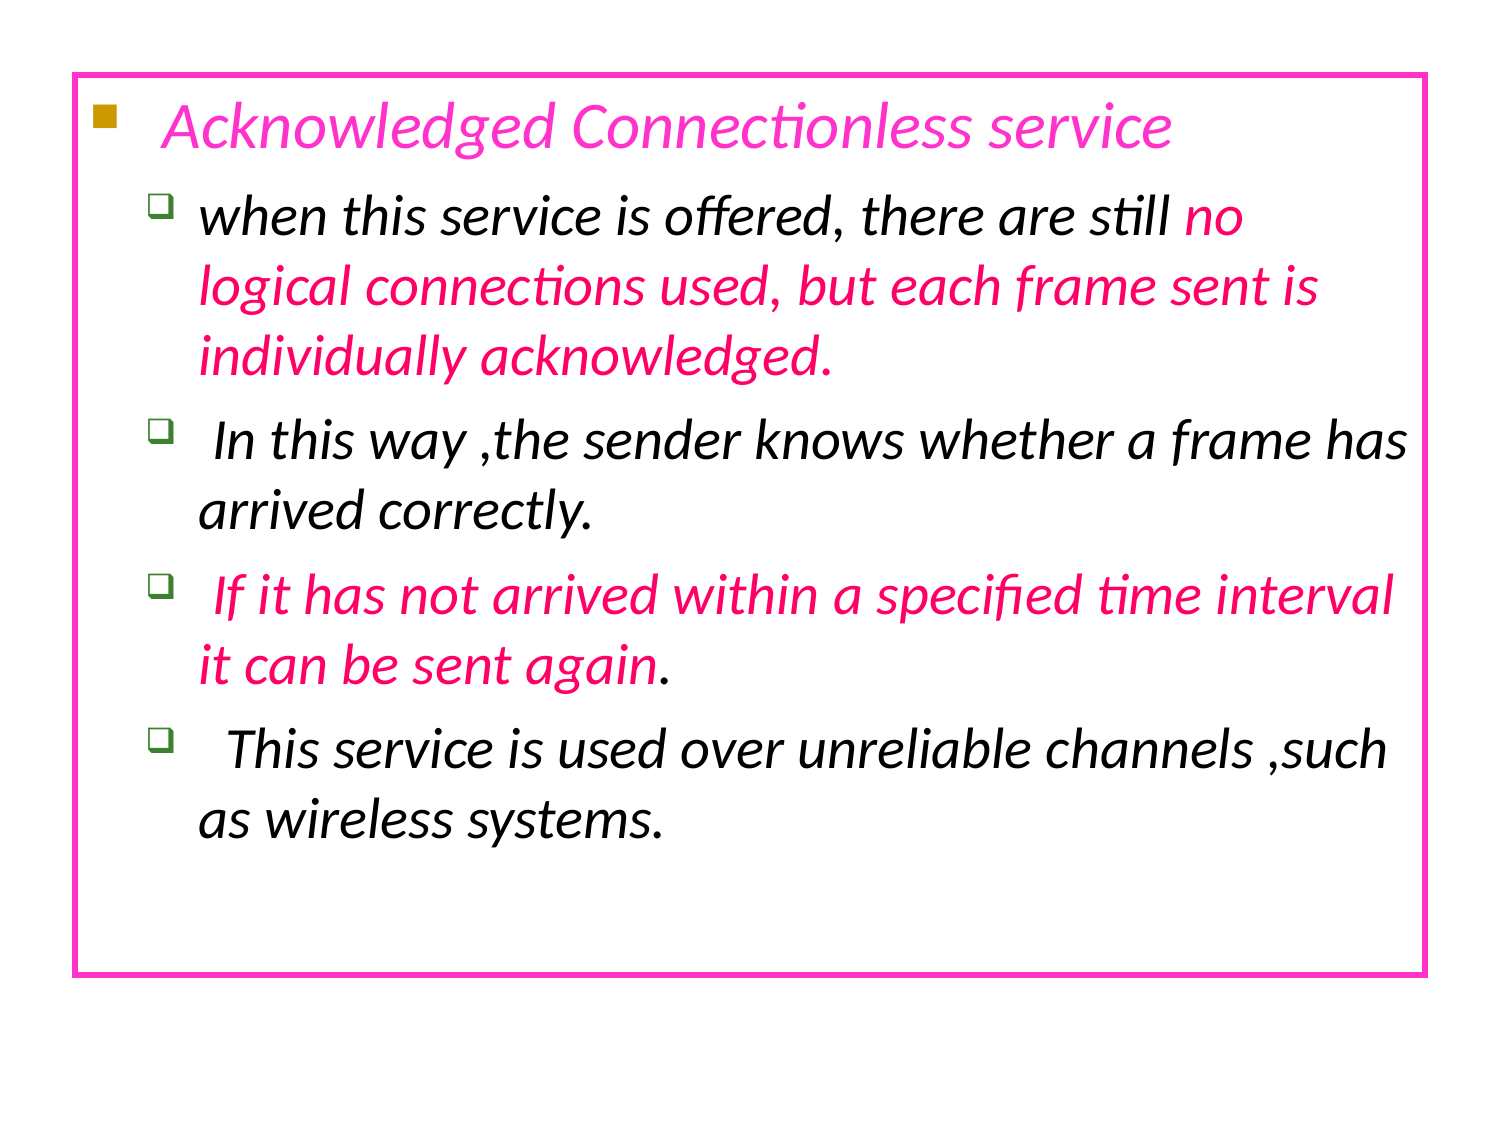

Acknowledged Connectionless service
when this service is offered, there are still no logical connections used, but each frame sent is individually acknowledged.
 In this way ,the sender knows whether a frame has arrived correctly.
 If it has not arrived within a specified time interval it can be sent again.
  This service is used over unreliable channels ,such as wireless systems.